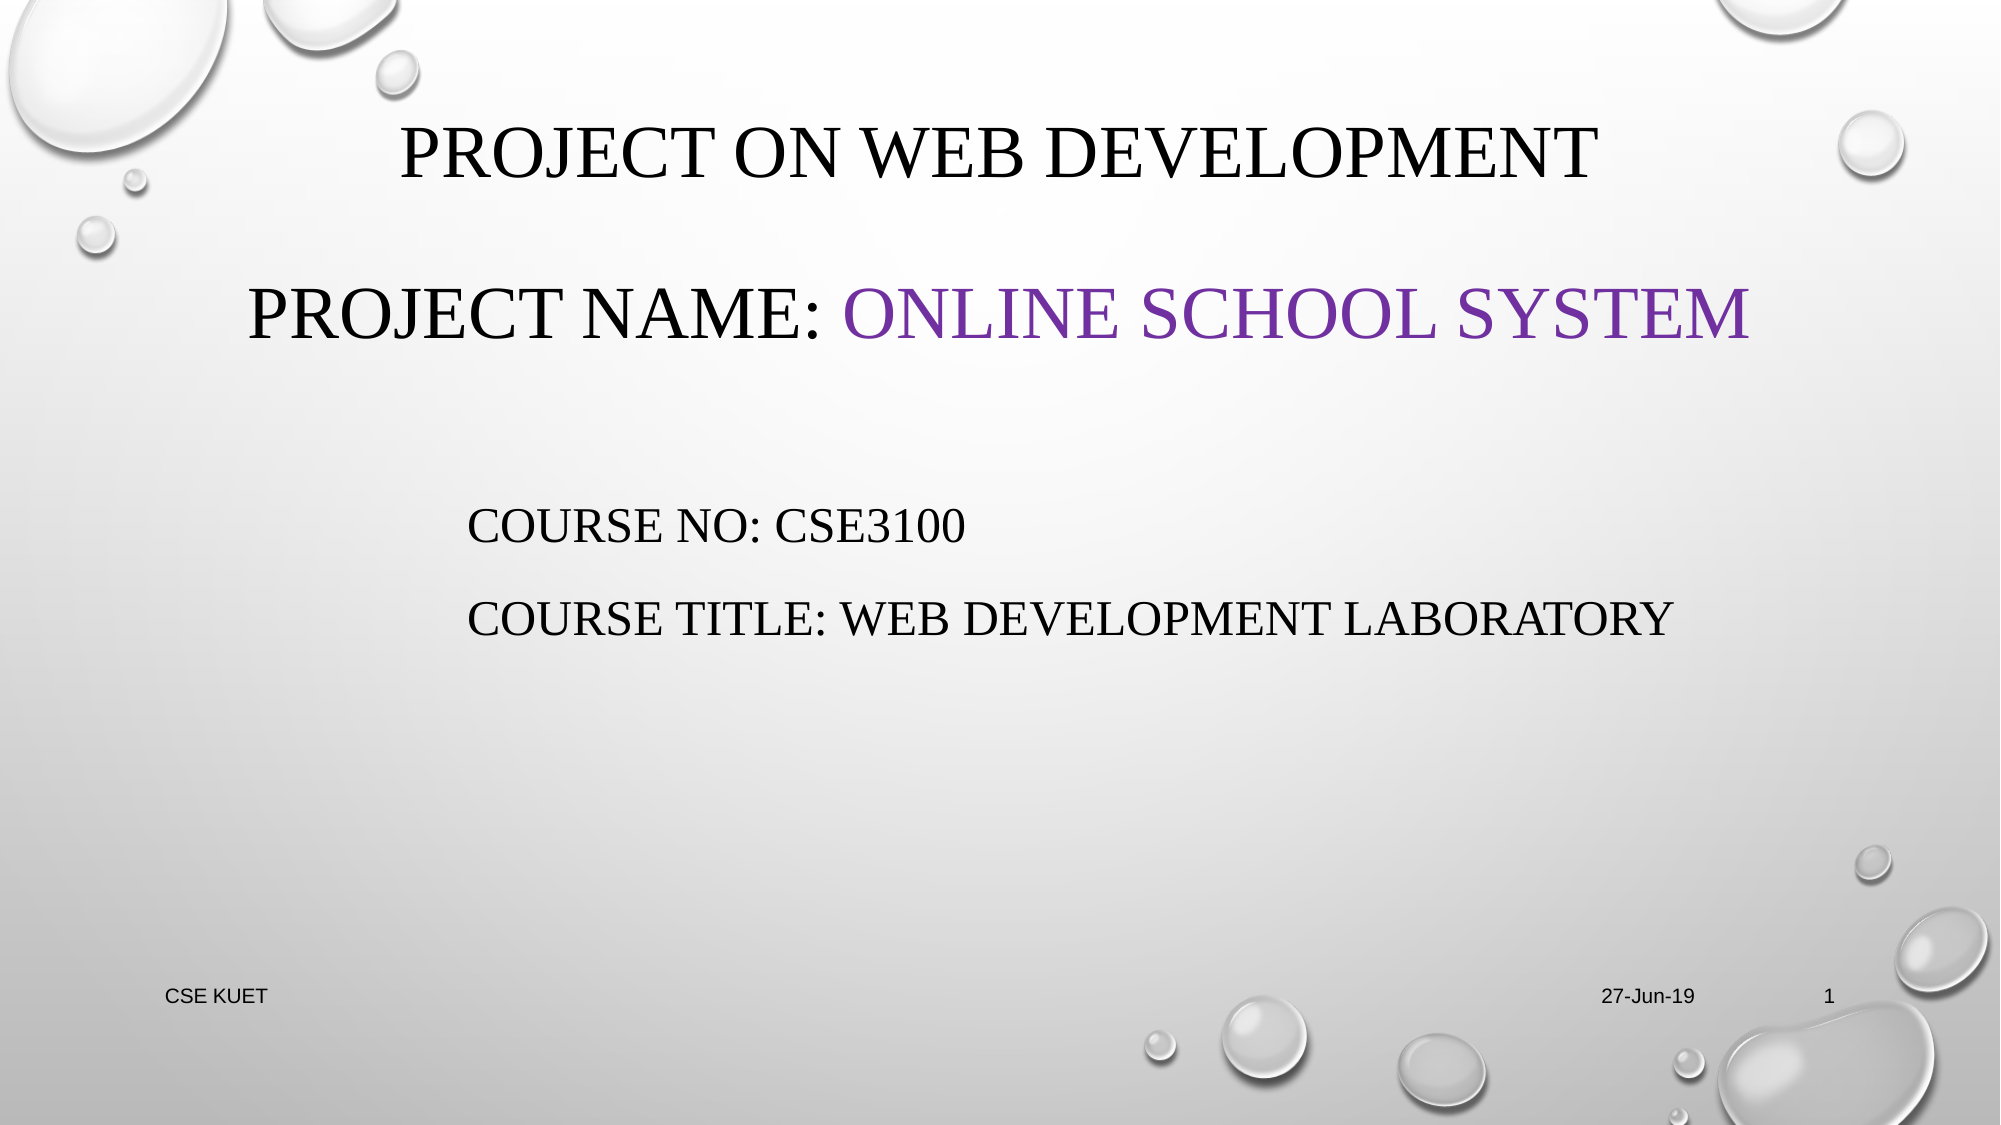

# Project on web development Project name: Online School system
Course no: CSE3100
Course title: Web development laboratory

CSE KUET
27-Jun-19
1